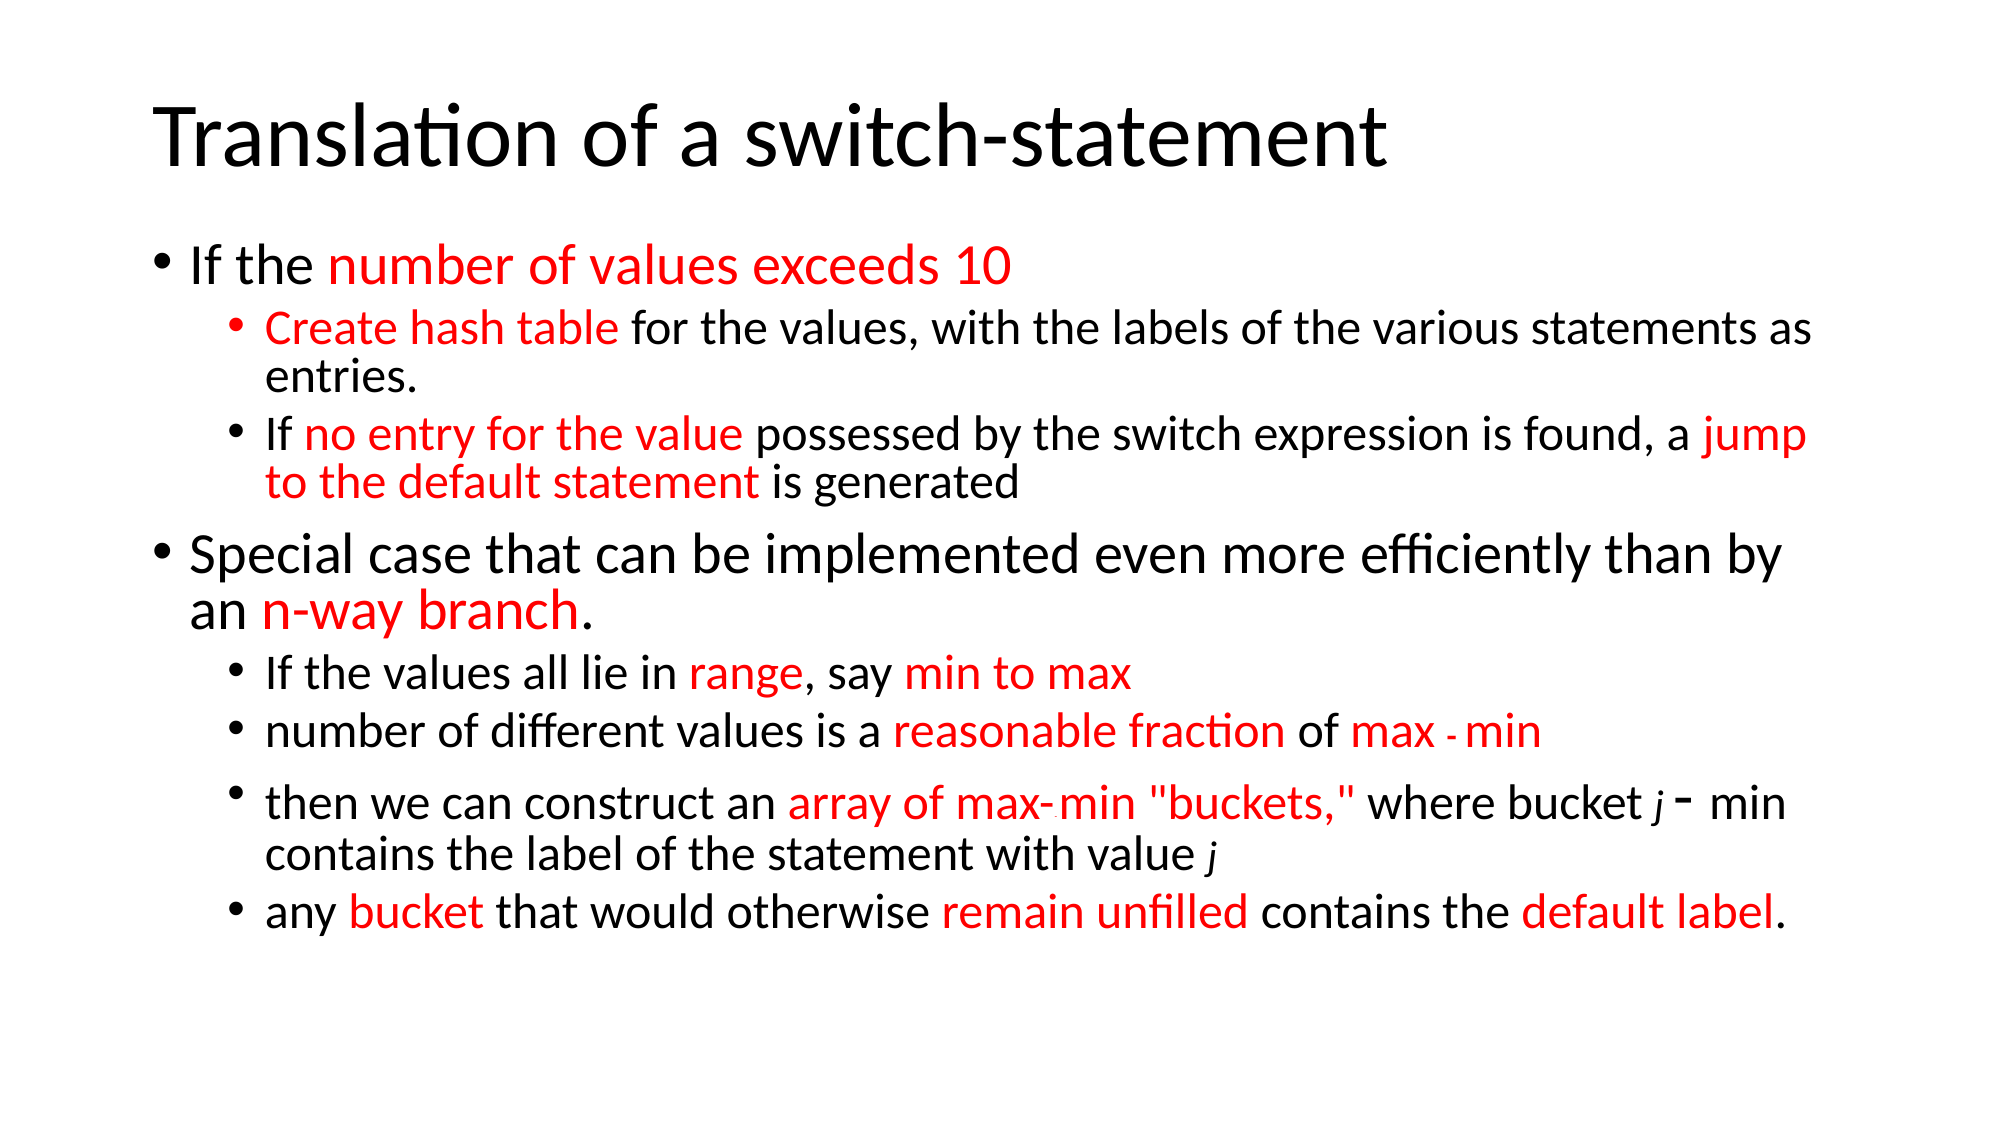

# Translation of a switch-statement
If the number of values exceeds 10
Create hash table for the values, with the labels of the various statements as entries.
If no entry for the value possessed by the switch expression is found, a jump to the default statement is generated
Special case that can be implemented even more efficiently than by an n-way branch.
If the values all lie in range, say min to max
number of different values is a reasonable fraction of max - min
then we can construct an array of max-- min "buckets," where bucket j - min contains the label of the statement with value j
any bucket that would otherwise remain unfilled contains the default label.